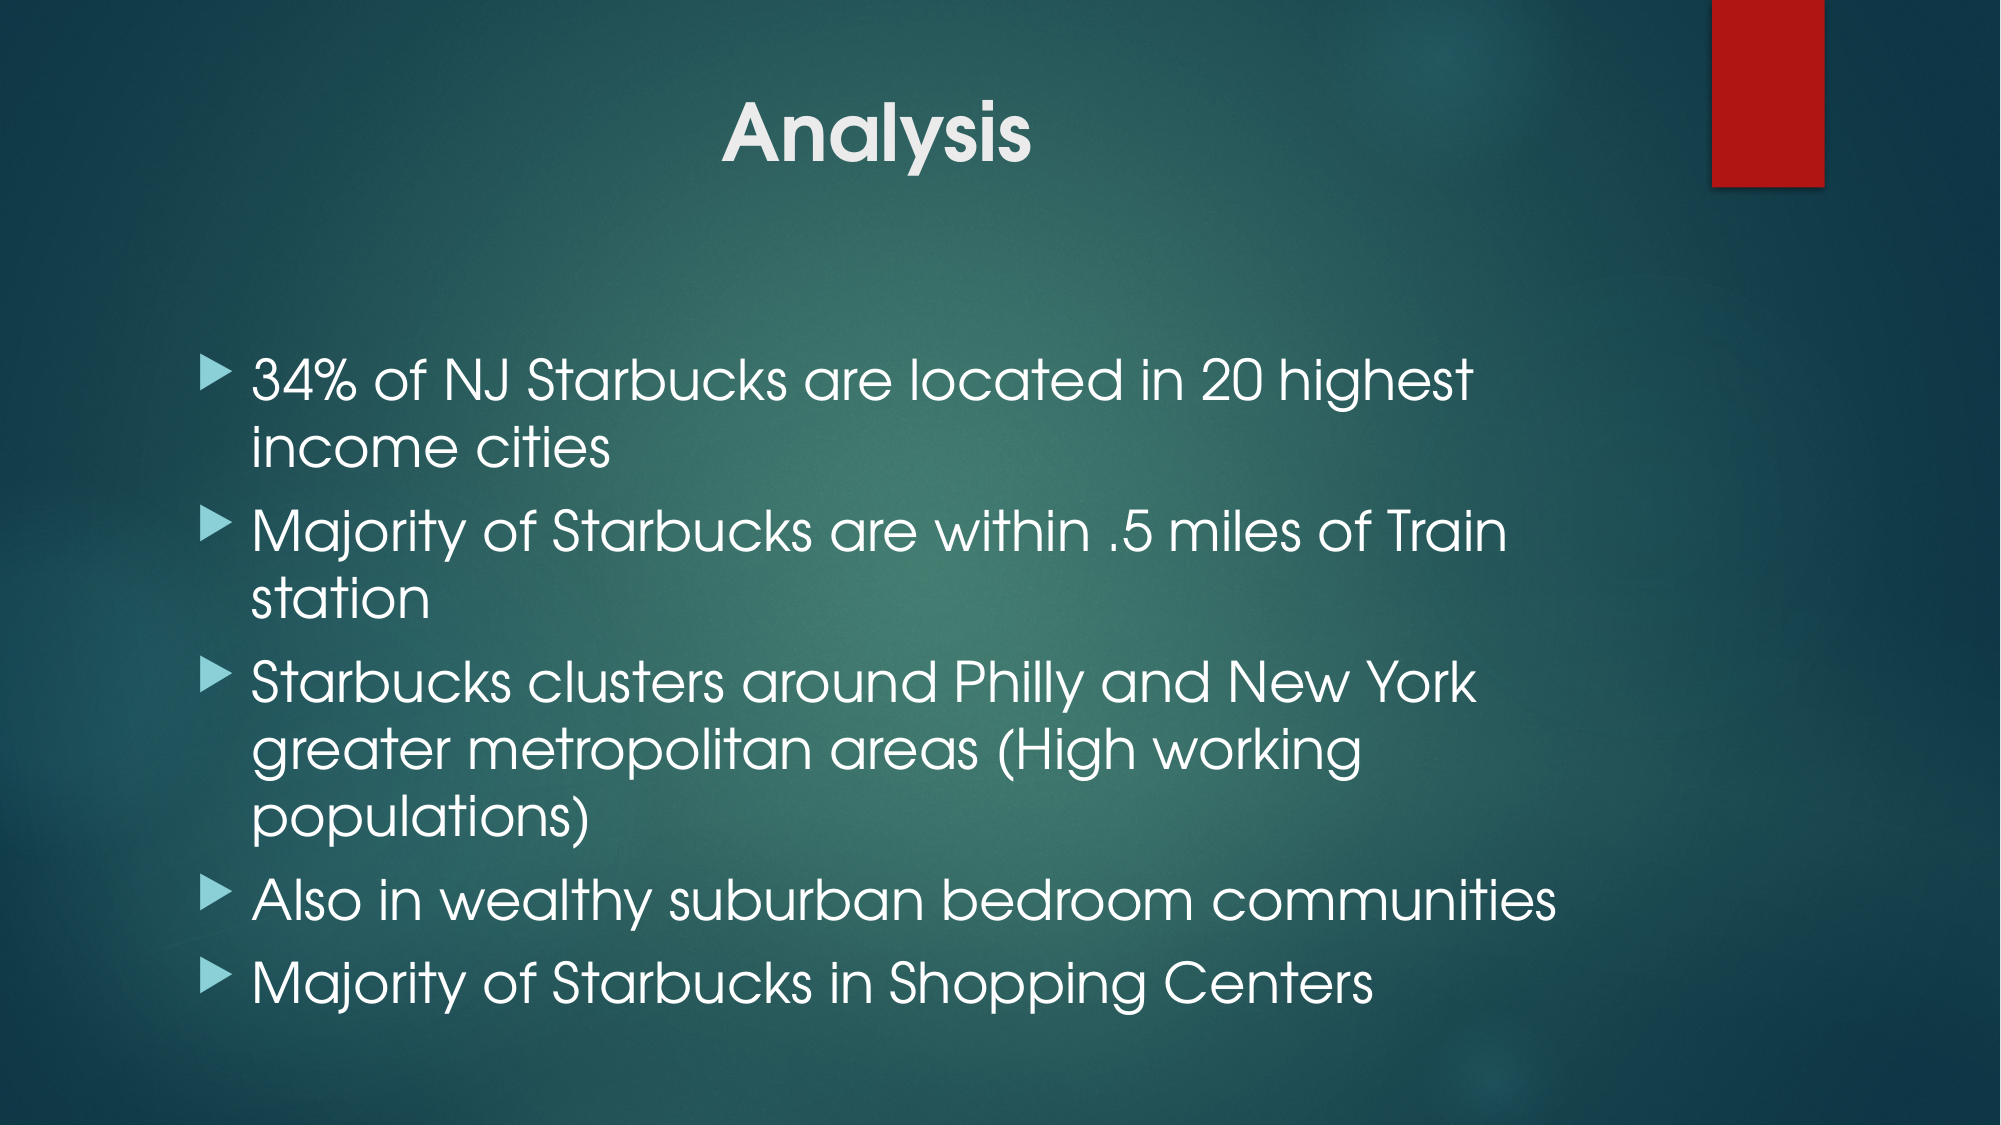

# Analysis
34% of NJ Starbucks are located in 20 highest income cities
Majority of Starbucks are within .5 miles of Train station
Starbucks clusters around Philly and New York greater metropolitan areas (High working populations)
Also in wealthy suburban bedroom communities
Majority of Starbucks in Shopping Centers